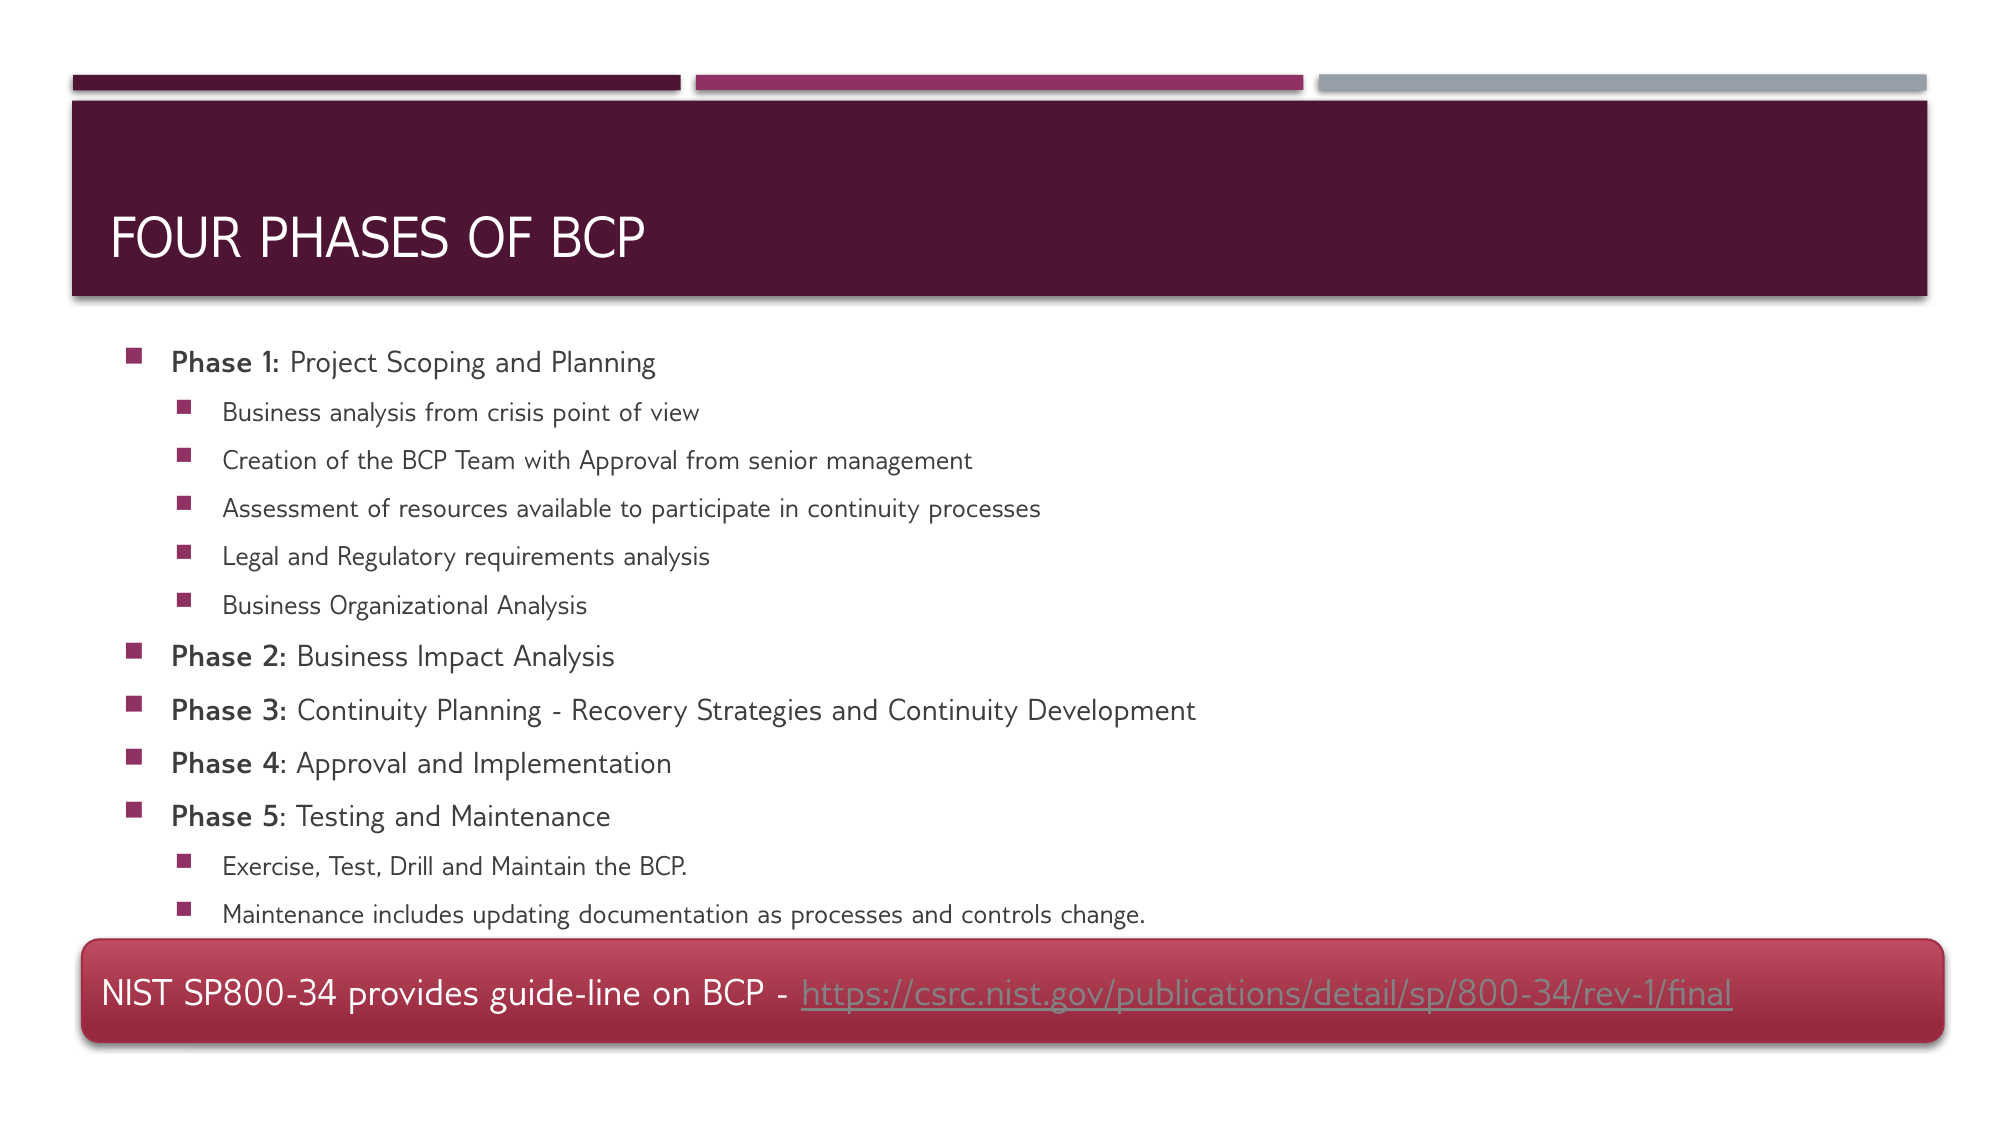

# FOUR Phases of BCP
Phase 1: Project Scoping and Planning
Business analysis from crisis point of view
Creation of the BCP Team with Approval from senior management
Assessment of resources available to participate in continuity processes
Legal and Regulatory requirements analysis
Business Organizational Analysis
Phase 2: Business Impact Analysis
Phase 3: Continuity Planning - Recovery Strategies and Continuity Development
Phase 4: Approval and Implementation
Phase 5: Testing and Maintenance
Exercise, Test, Drill and Maintain the BCP.
Maintenance includes updating documentation as processes and controls change.
NIST SP800-34 provides guide-line on BCP - https://csrc.nist.gov/publications/detail/sp/800-34/rev-1/final